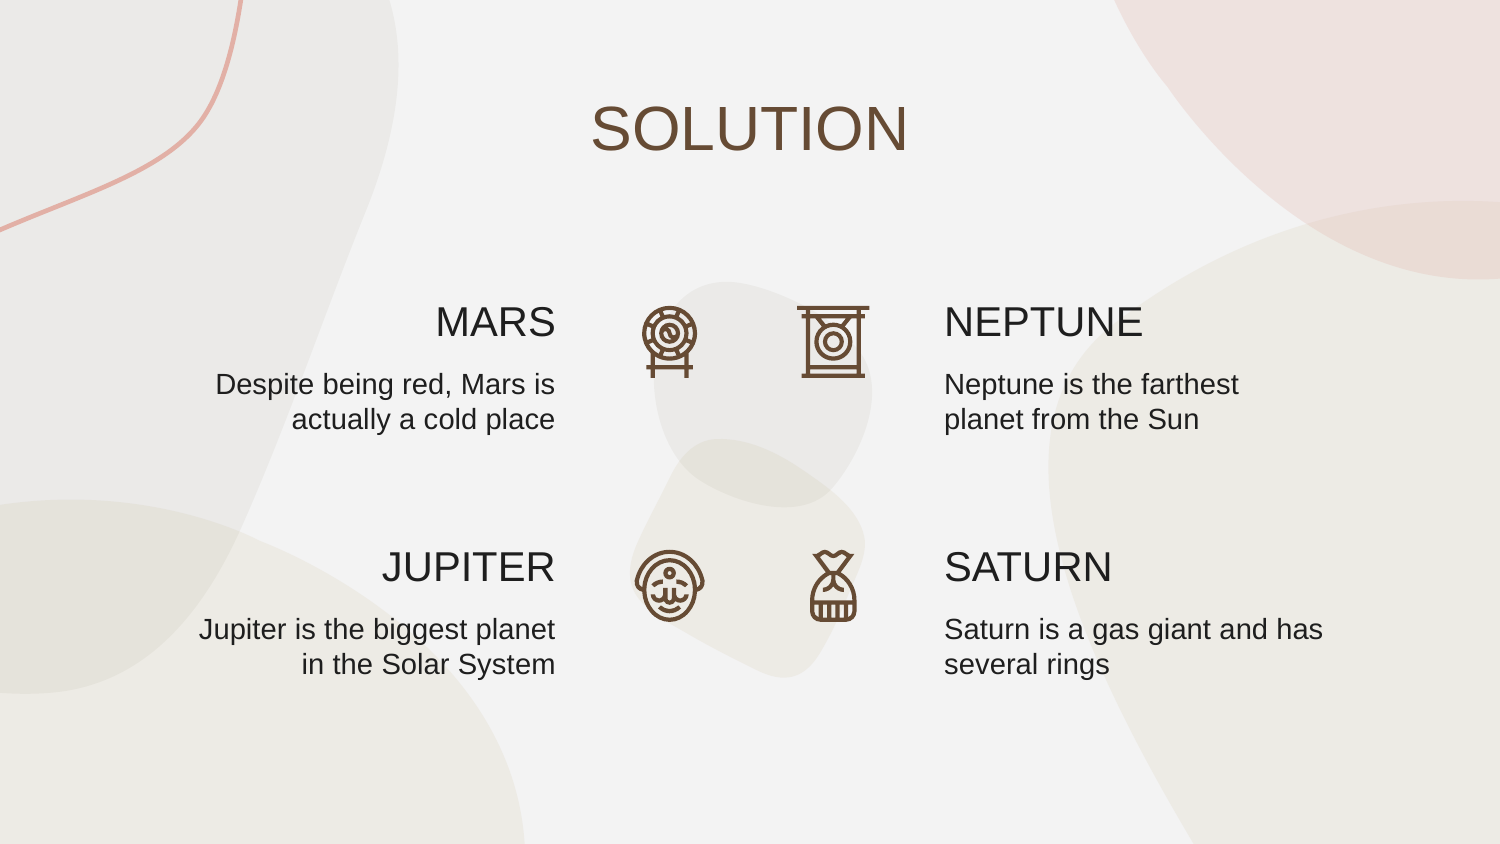

SOLUTION
MARS
# NEPTUNE

Despite being red, Mars is actually a cold place
Neptune is the farthest planet from the Sun

JUPITER
SATURN

Jupiter is the biggest planet in the Solar System
Saturn is a gas giant and has several rings